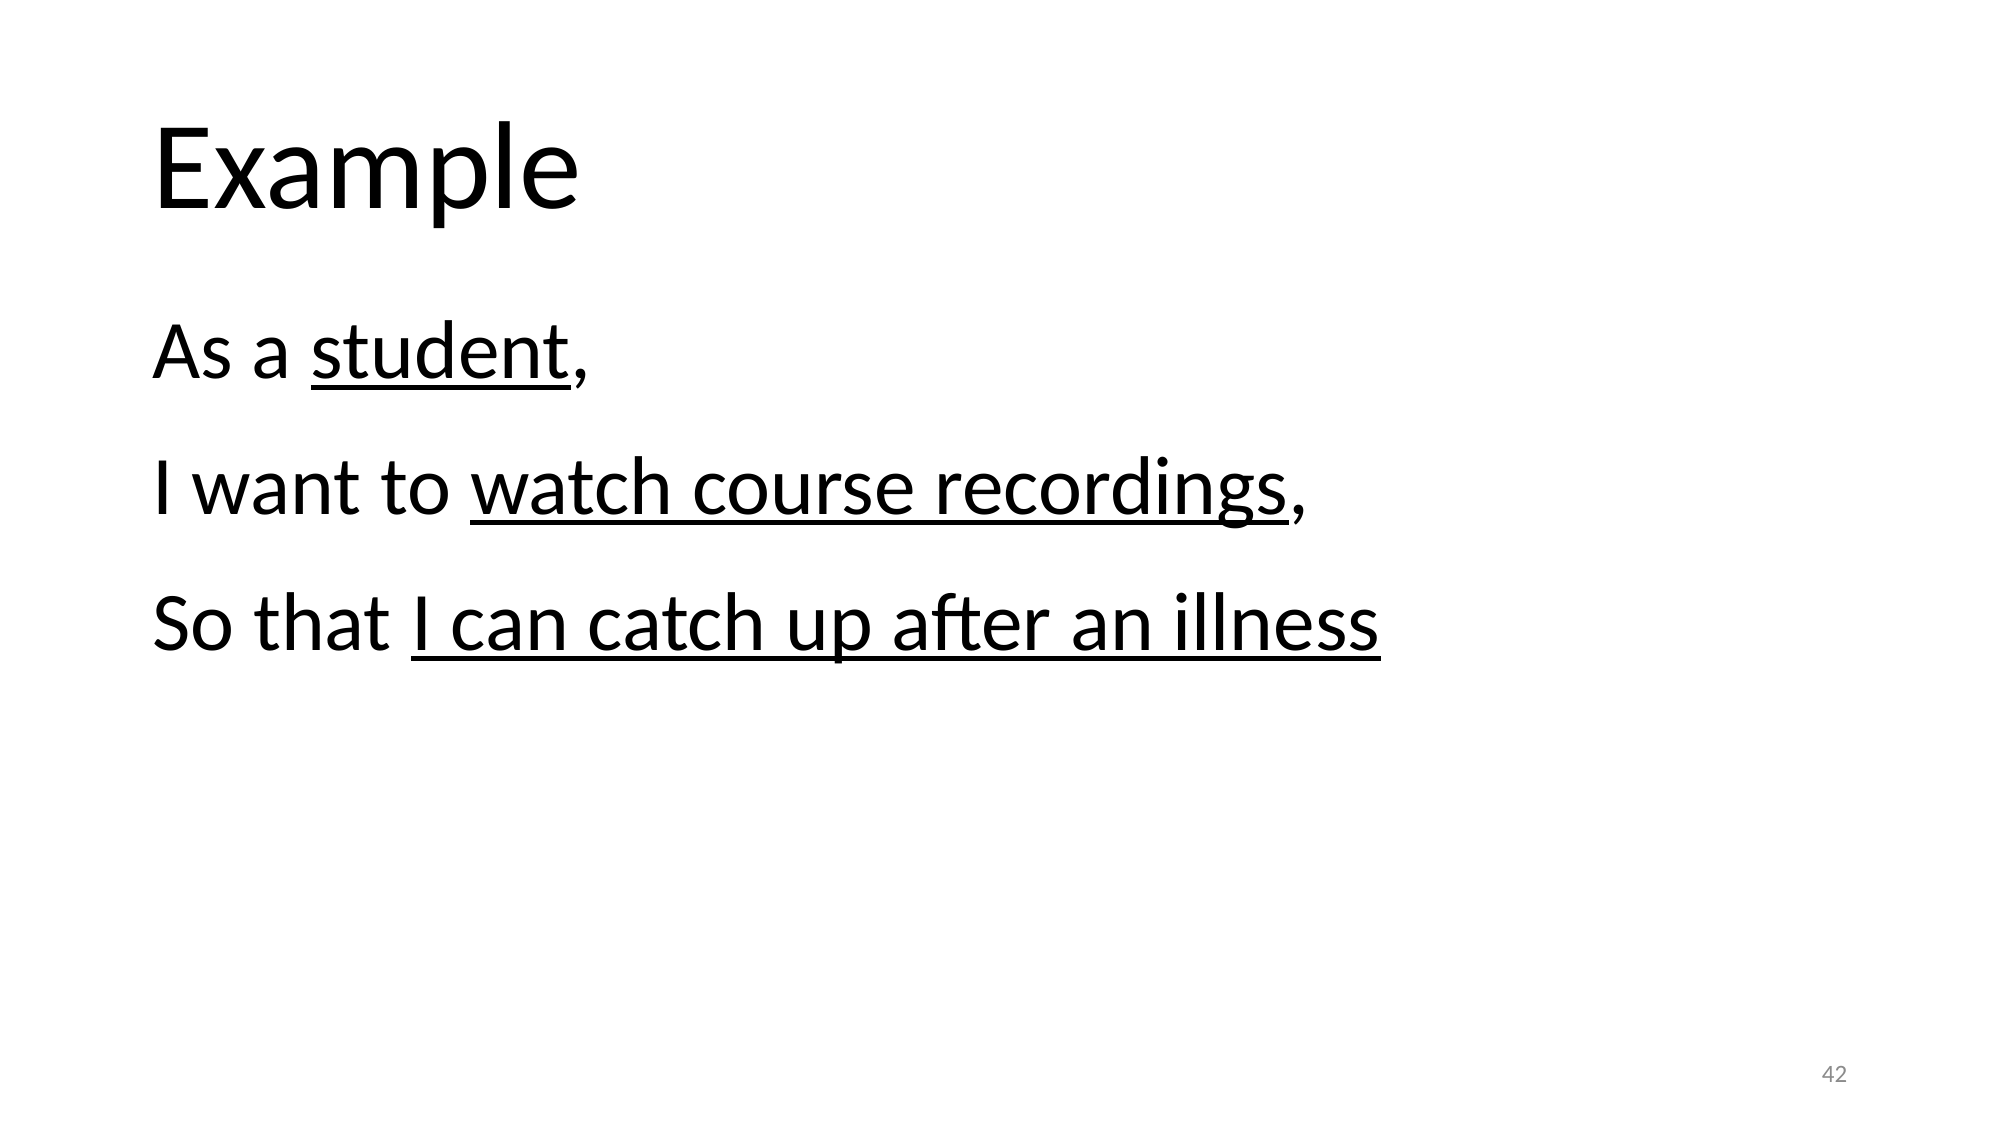

# Example
As a student,
I want to watch course recordings,
So that I can catch up after an illness
42